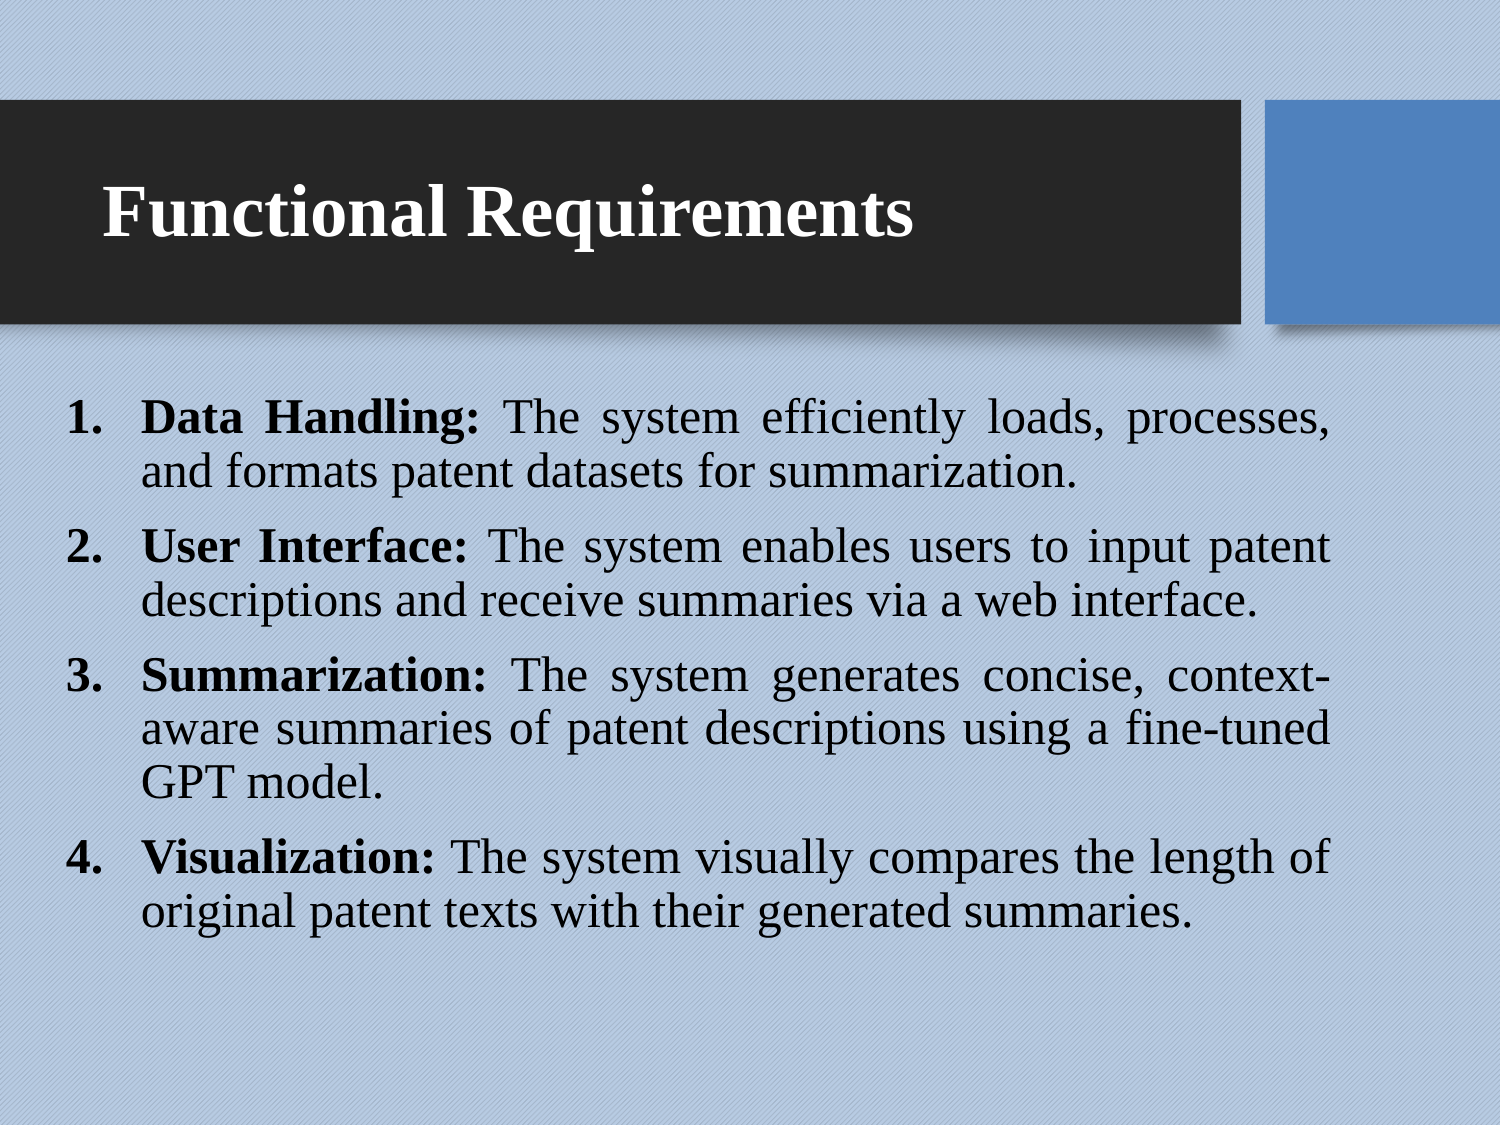

# Functional Requirements
Data Handling: The system efficiently loads, processes, and formats patent datasets for summarization.
User Interface: The system enables users to input patent descriptions and receive summaries via a web interface.
Summarization: The system generates concise, context-aware summaries of patent descriptions using a fine-tuned GPT model.
Visualization: The system visually compares the length of original patent texts with their generated summaries.